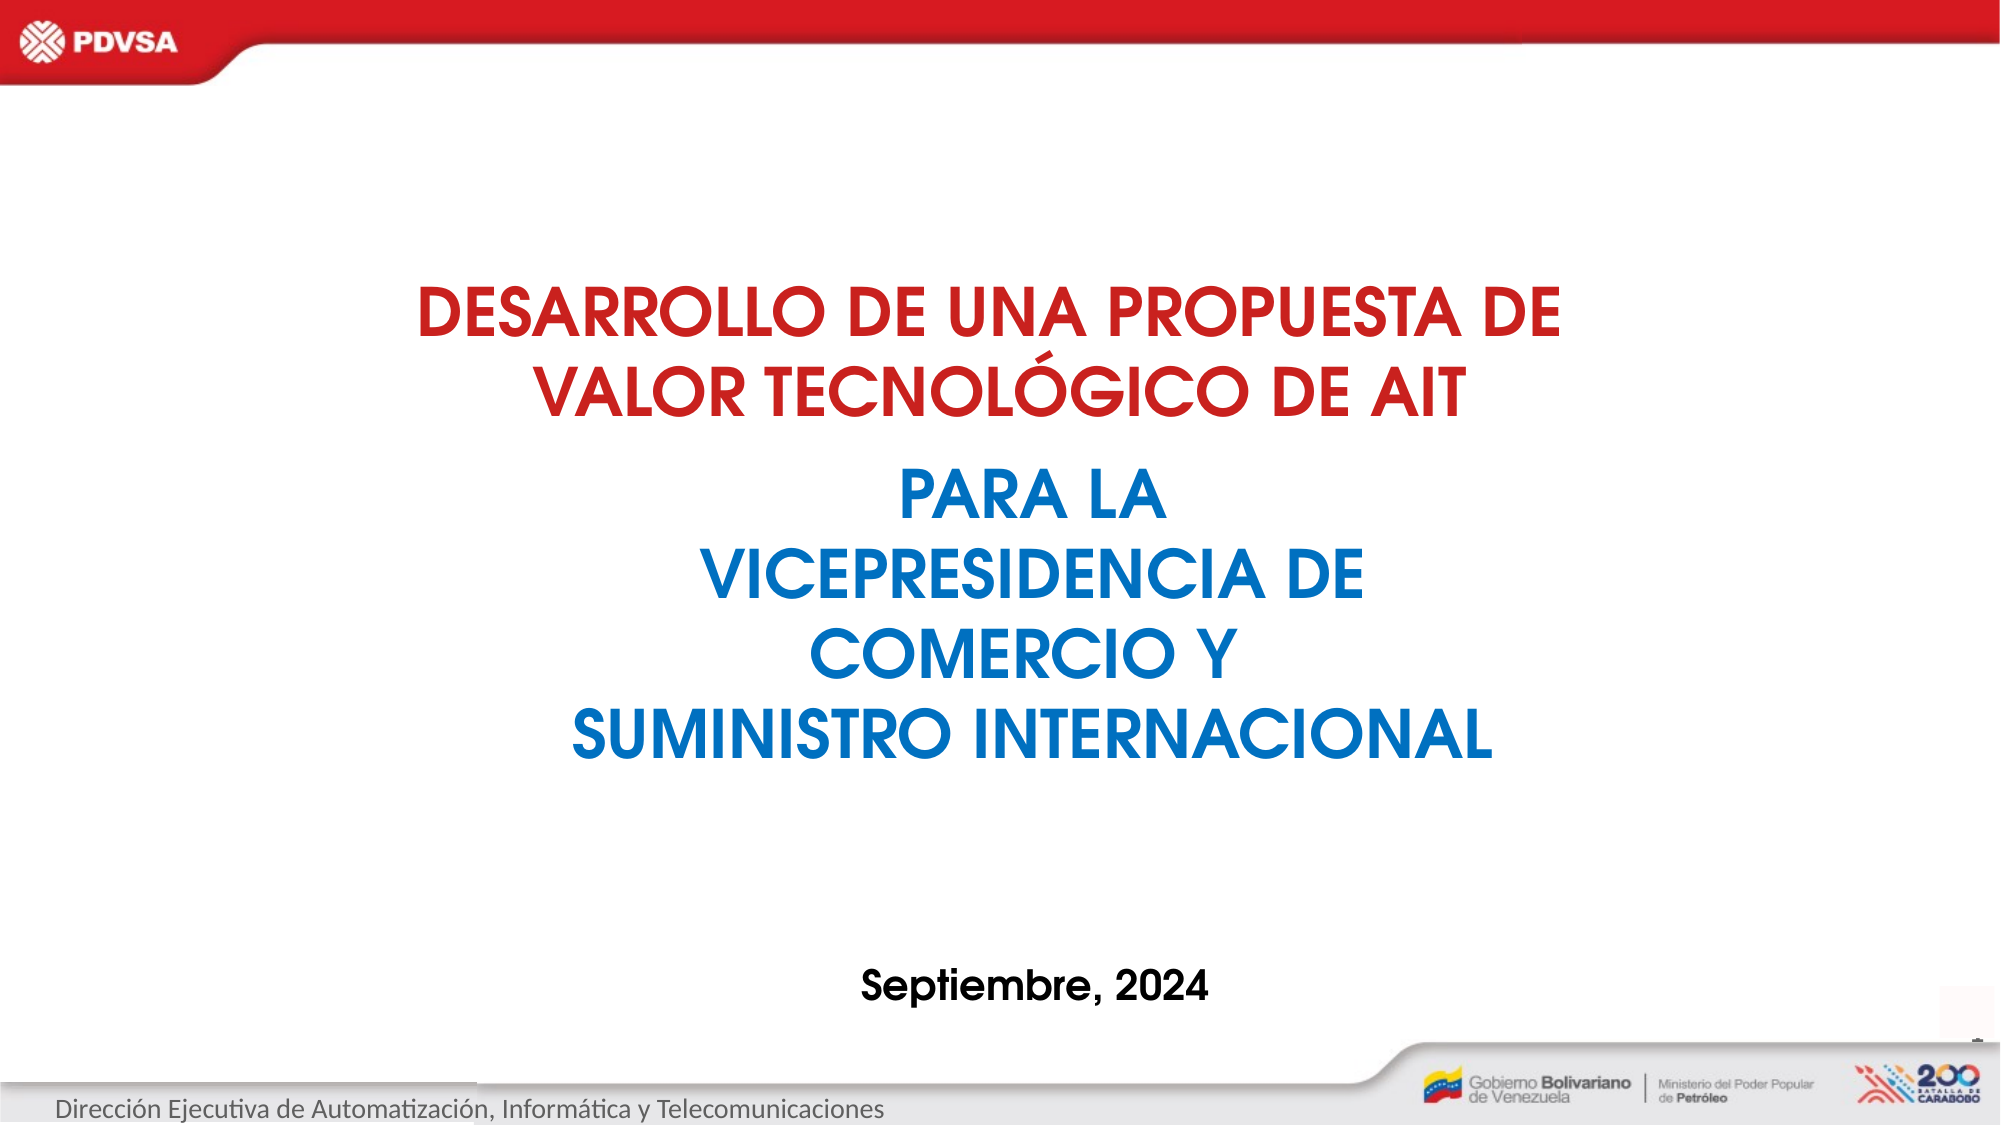

DESARROLLO DE UNA PROPUESTA DE
VALOR TECNOLÓGICO DE AIT
PARA LA
VICEPRESIDENCIA DE
COMERCIO Y
SUMINISTRO INTERNACIONAL
Septiembre, 2024